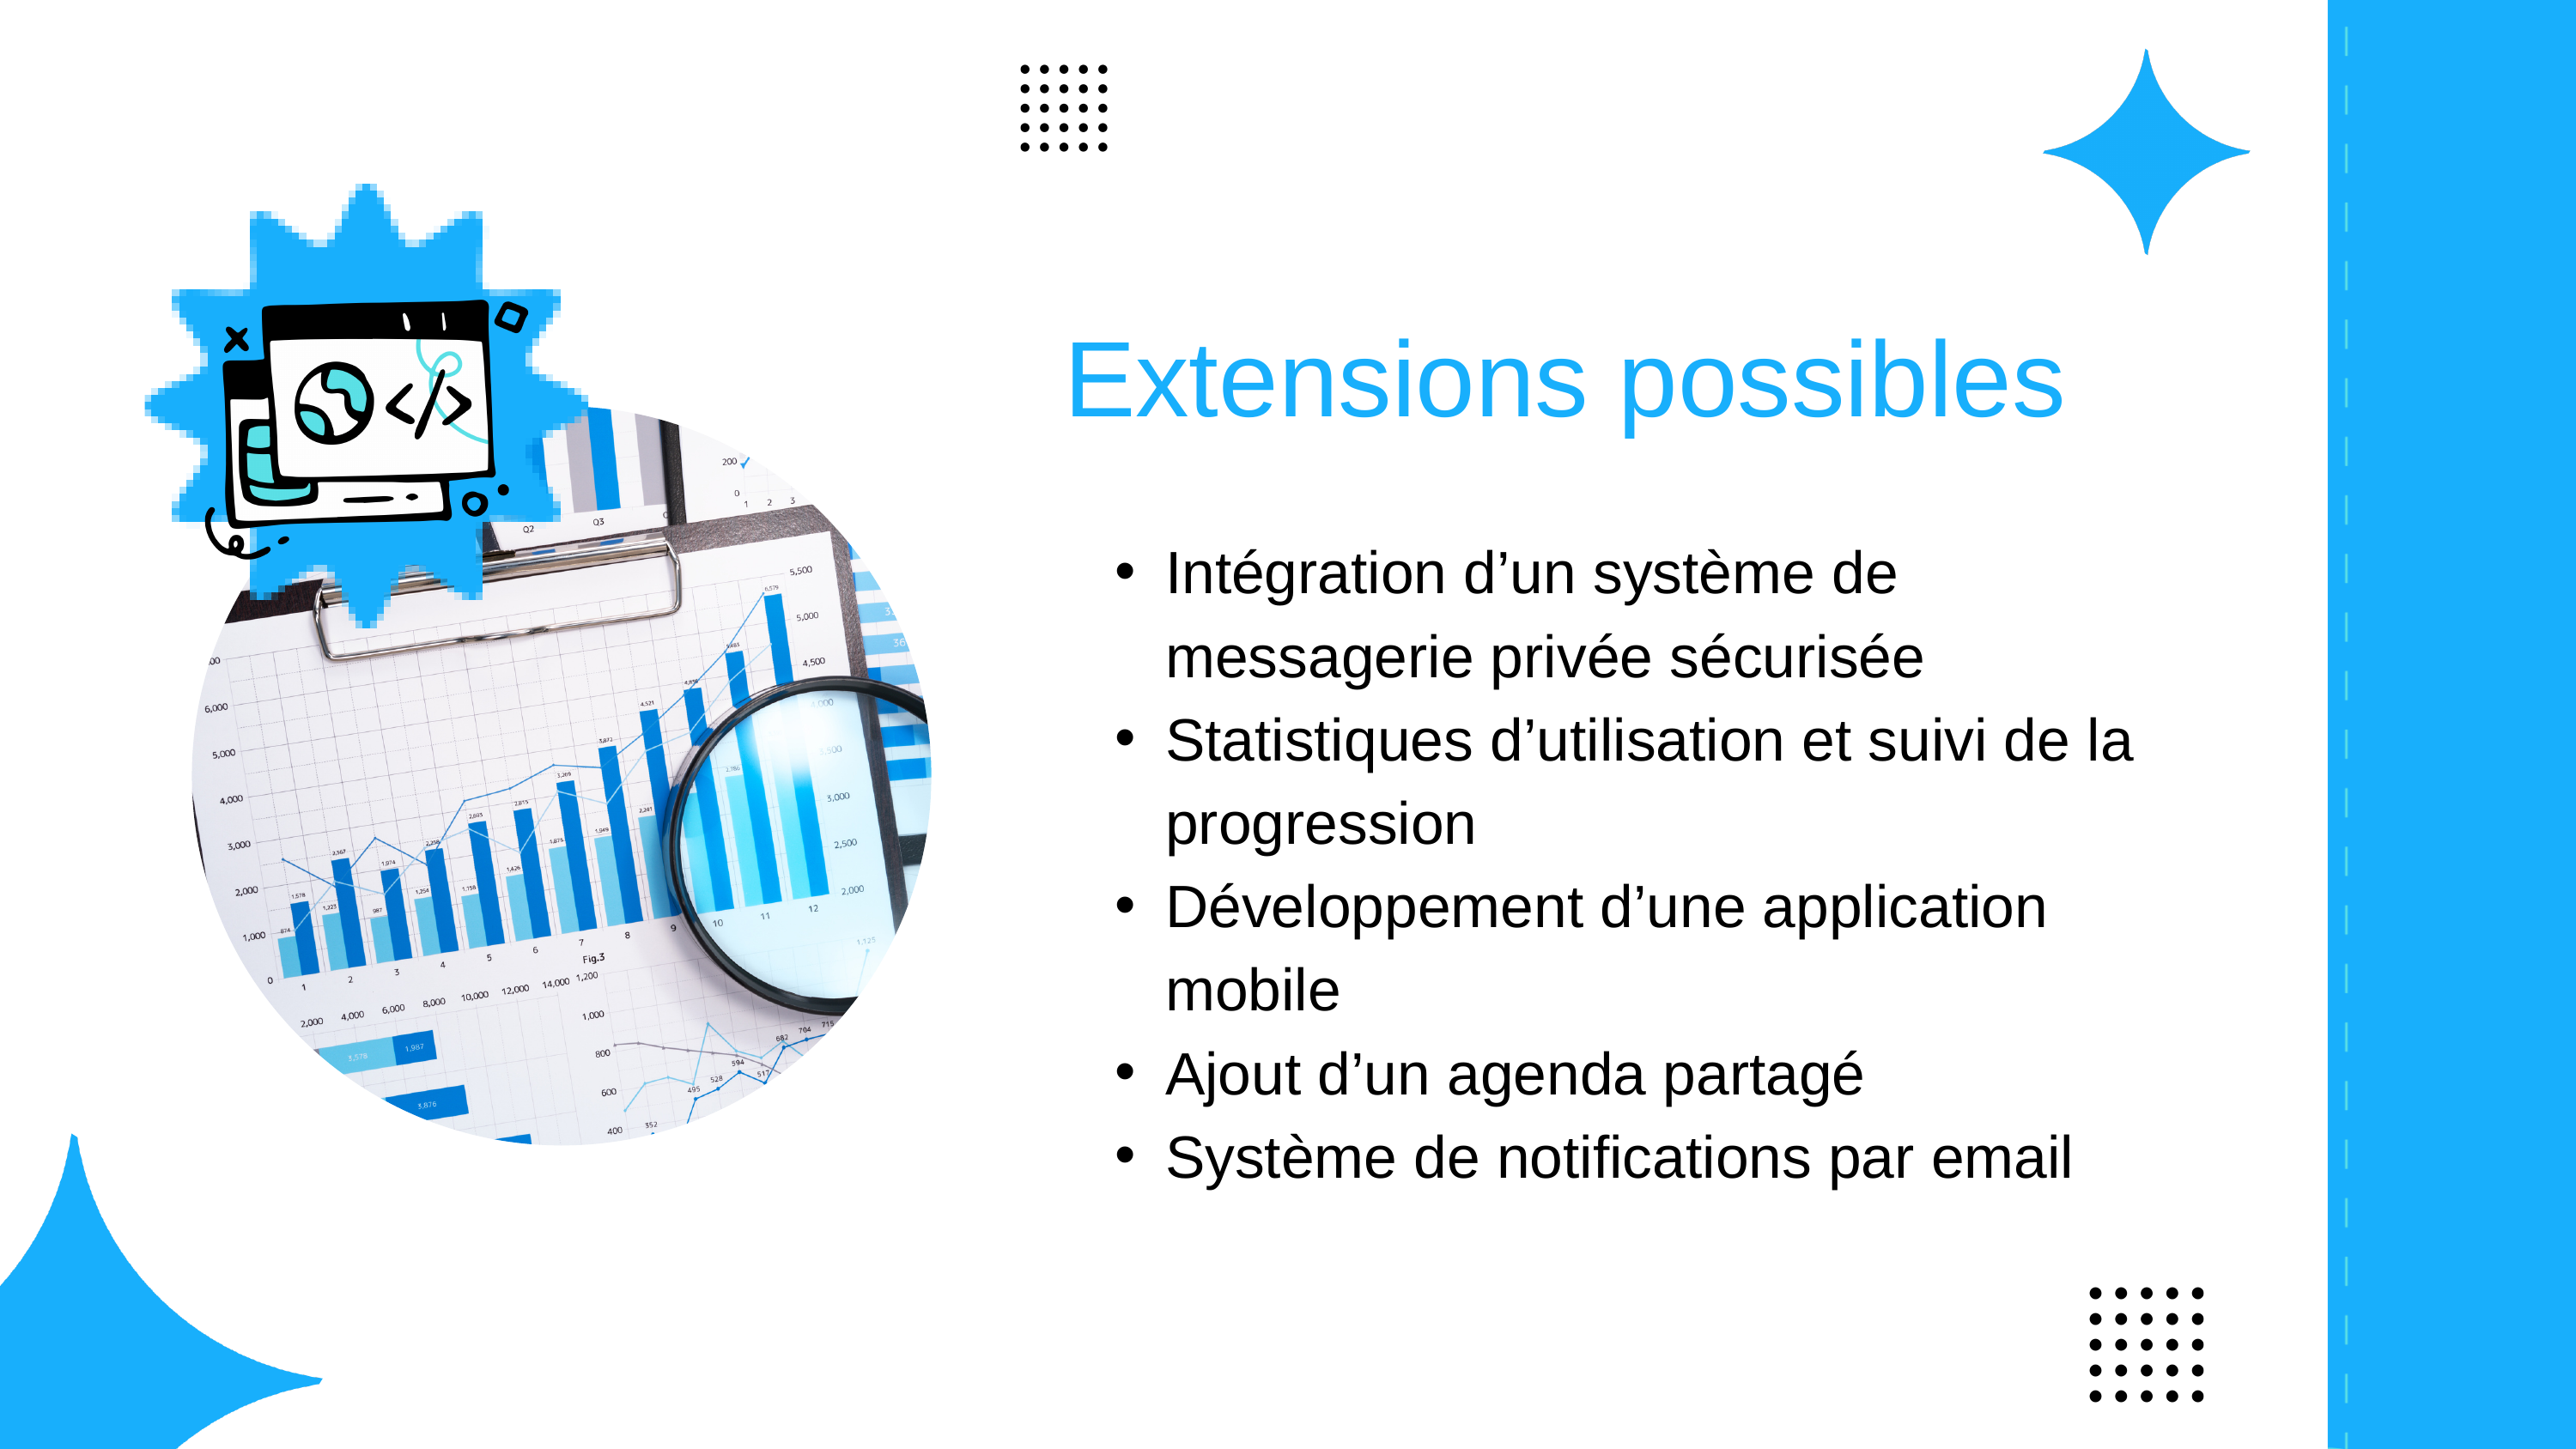

Extensions possibles

Intégration d’un système de messagerie privée sécurisée
Statistiques d’utilisation et suivi de la progression
Développement d’une application mobile
Ajout d’un agenda partagé
Système de notifications par email